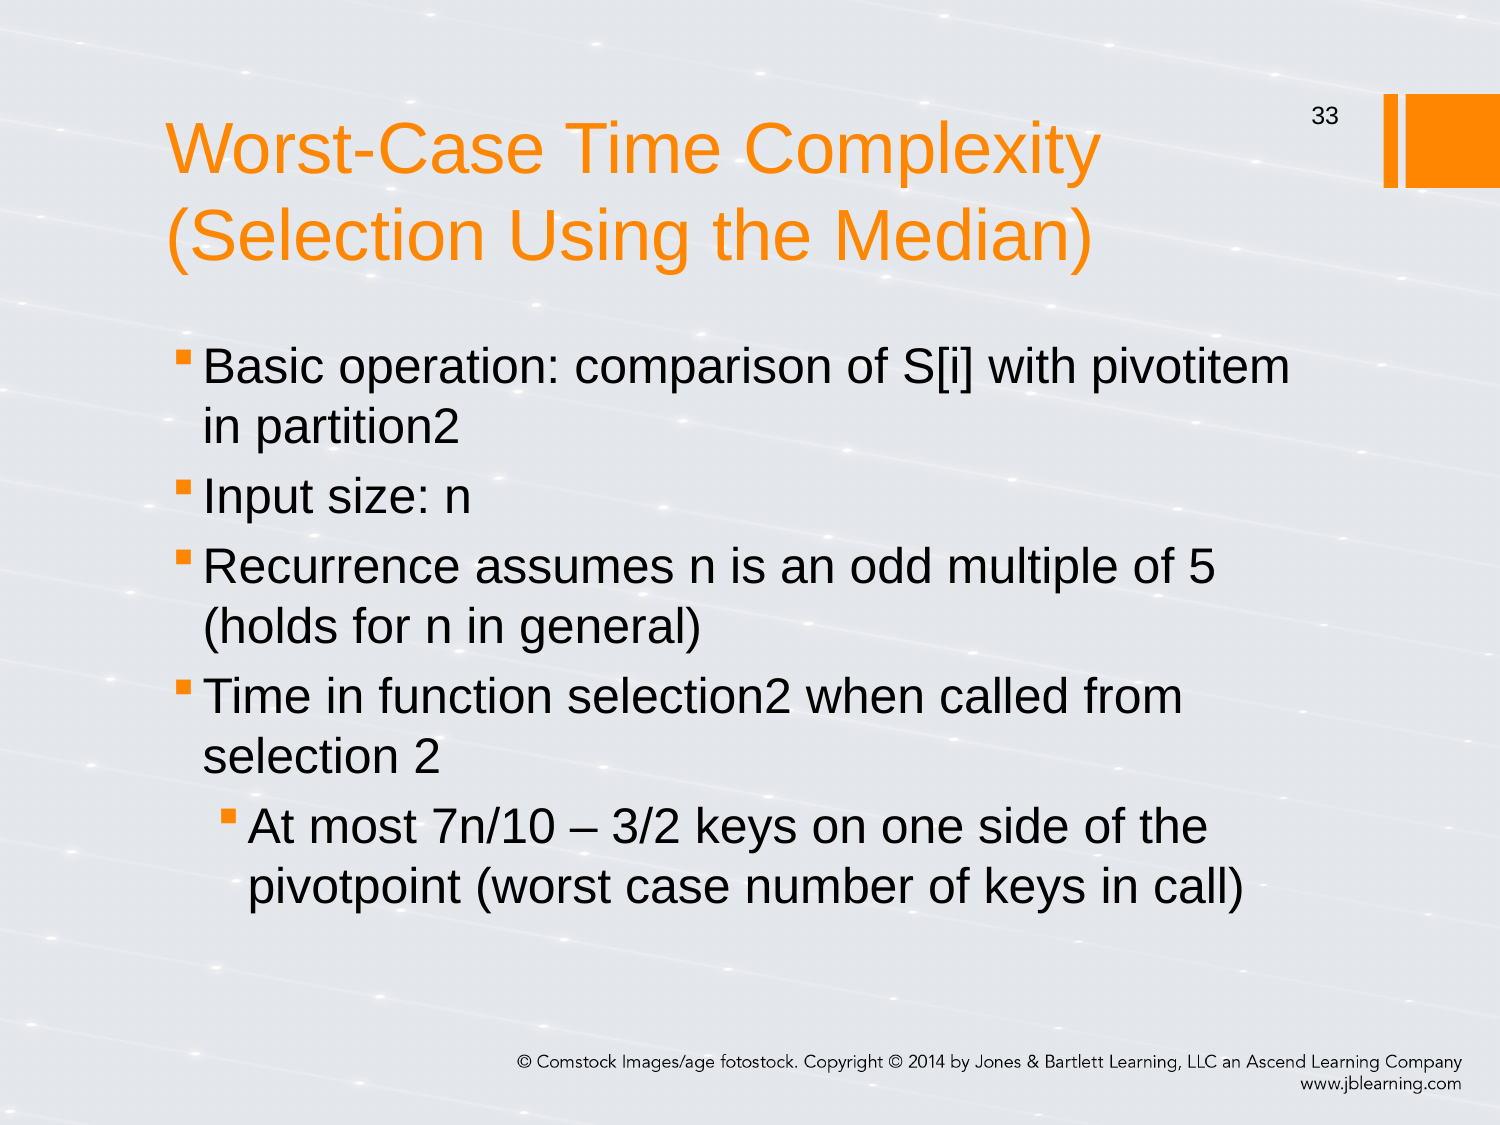

33
# Worst-Case Time Complexity (Selection Using the Median)
Basic operation: comparison of S[i] with pivotitem in partition2
Input size: n
Recurrence assumes n is an odd multiple of 5 (holds for n in general)
Time in function selection2 when called from selection 2
At most 7n/10 – 3/2 keys on one side of the pivotpoint (worst case number of keys in call)